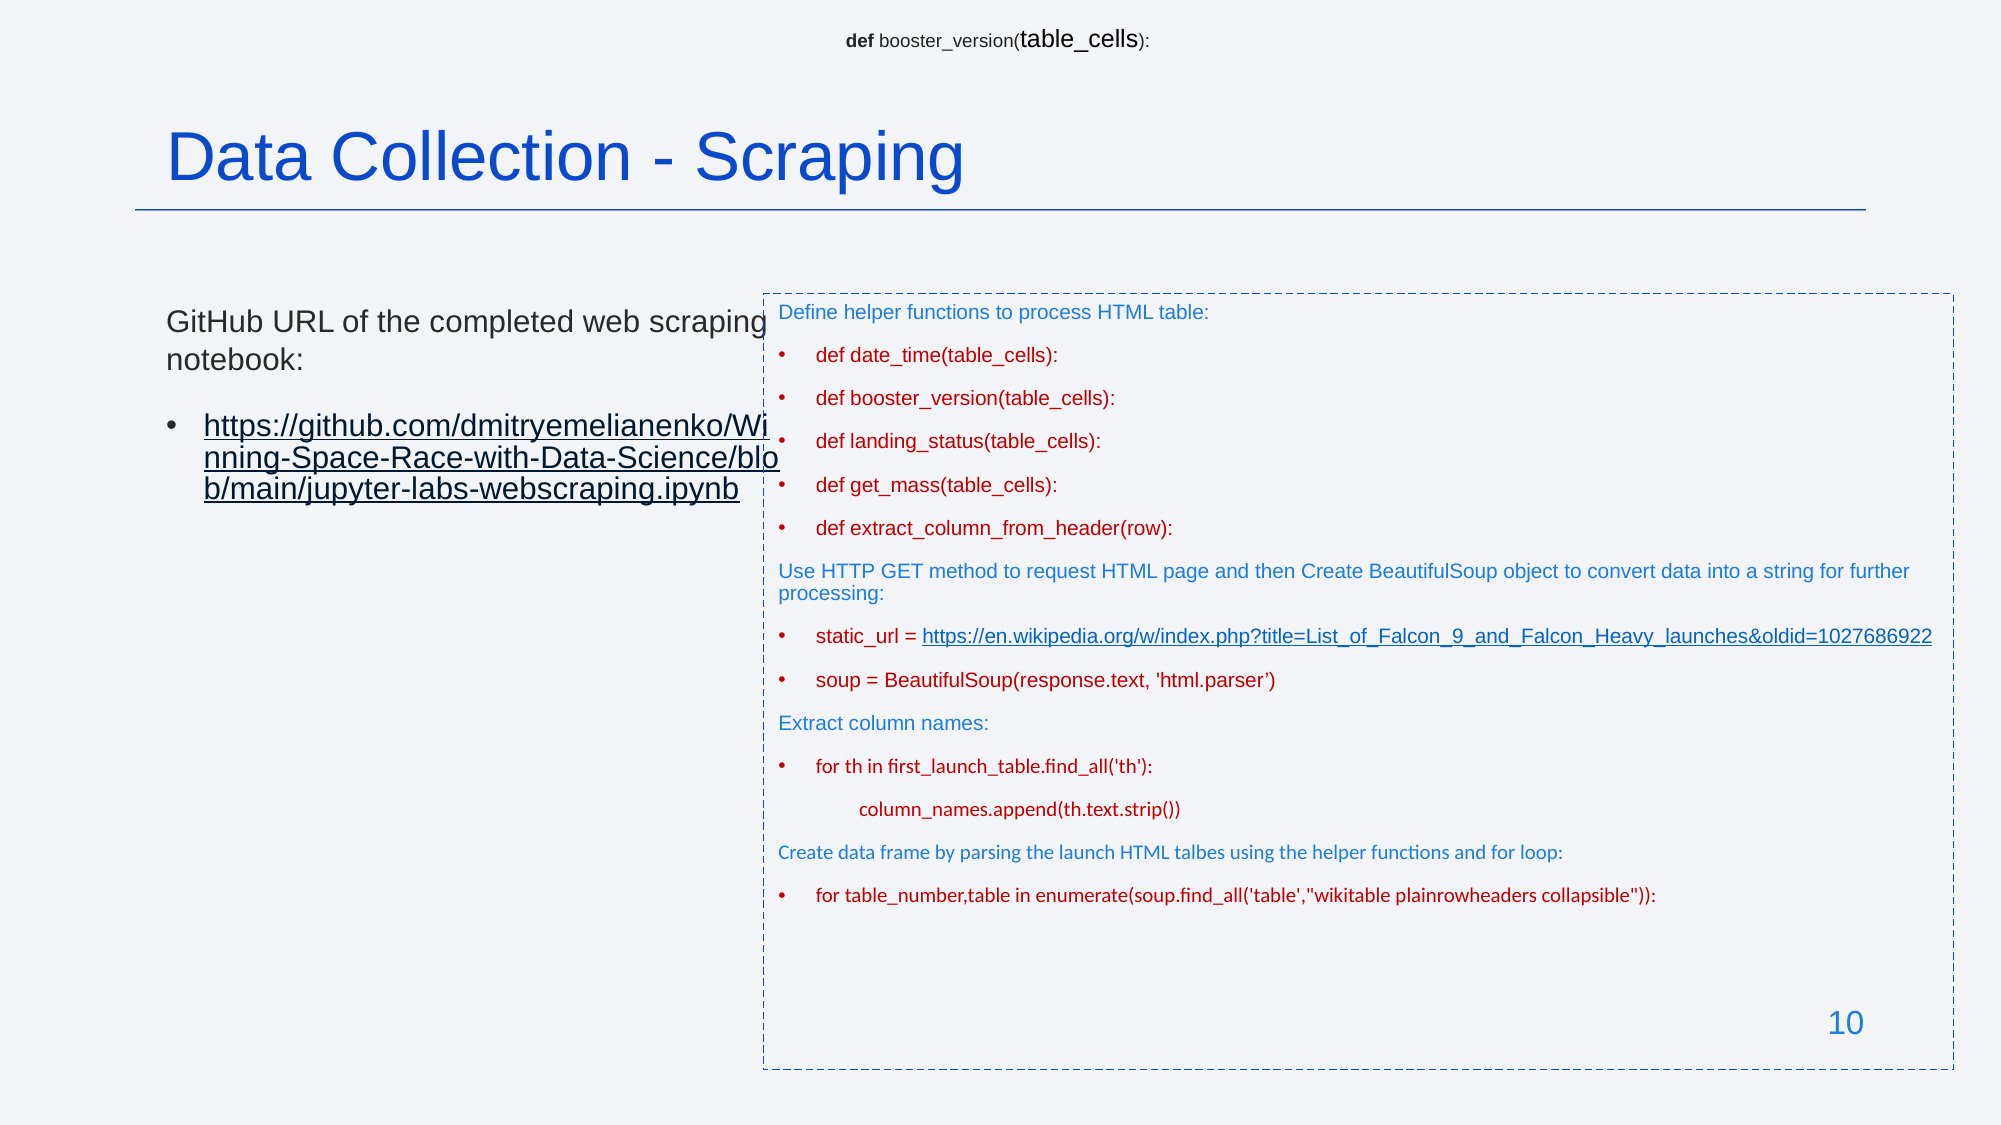

def booster_version(table_cells):

Data Collection - Scraping
GitHub URL of the completed web scraping notebook:
https://github.com/dmitryemelianenko/Winning-Space-Race-with-Data-Science/blob/main/jupyter-labs-webscraping.ipynb

Define helper functions to process HTML table:
def date_time(table_cells):
def booster_version(table_cells):
def landing_status(table_cells):
def get_mass(table_cells):
def extract_column_from_header(row):
Use HTTP GET method to request HTML page and then Create BeautifulSoup object to convert data into a string for further processing:
static_url = https://en.wikipedia.org/w/index.php?title=List_of_Falcon_9_and_Falcon_Heavy_launches&oldid=1027686922
soup = BeautifulSoup(response.text, 'html.parser’)
Extract column names:
for th in first_launch_table.find_all('th'):
                 column_names.append(th.text.strip())
Create data frame by parsing the launch HTML talbes using the helper functions and for loop:
for table_number,table in enumerate(soup.find_all('table',"wikitable plainrowheaders collapsible")):
10